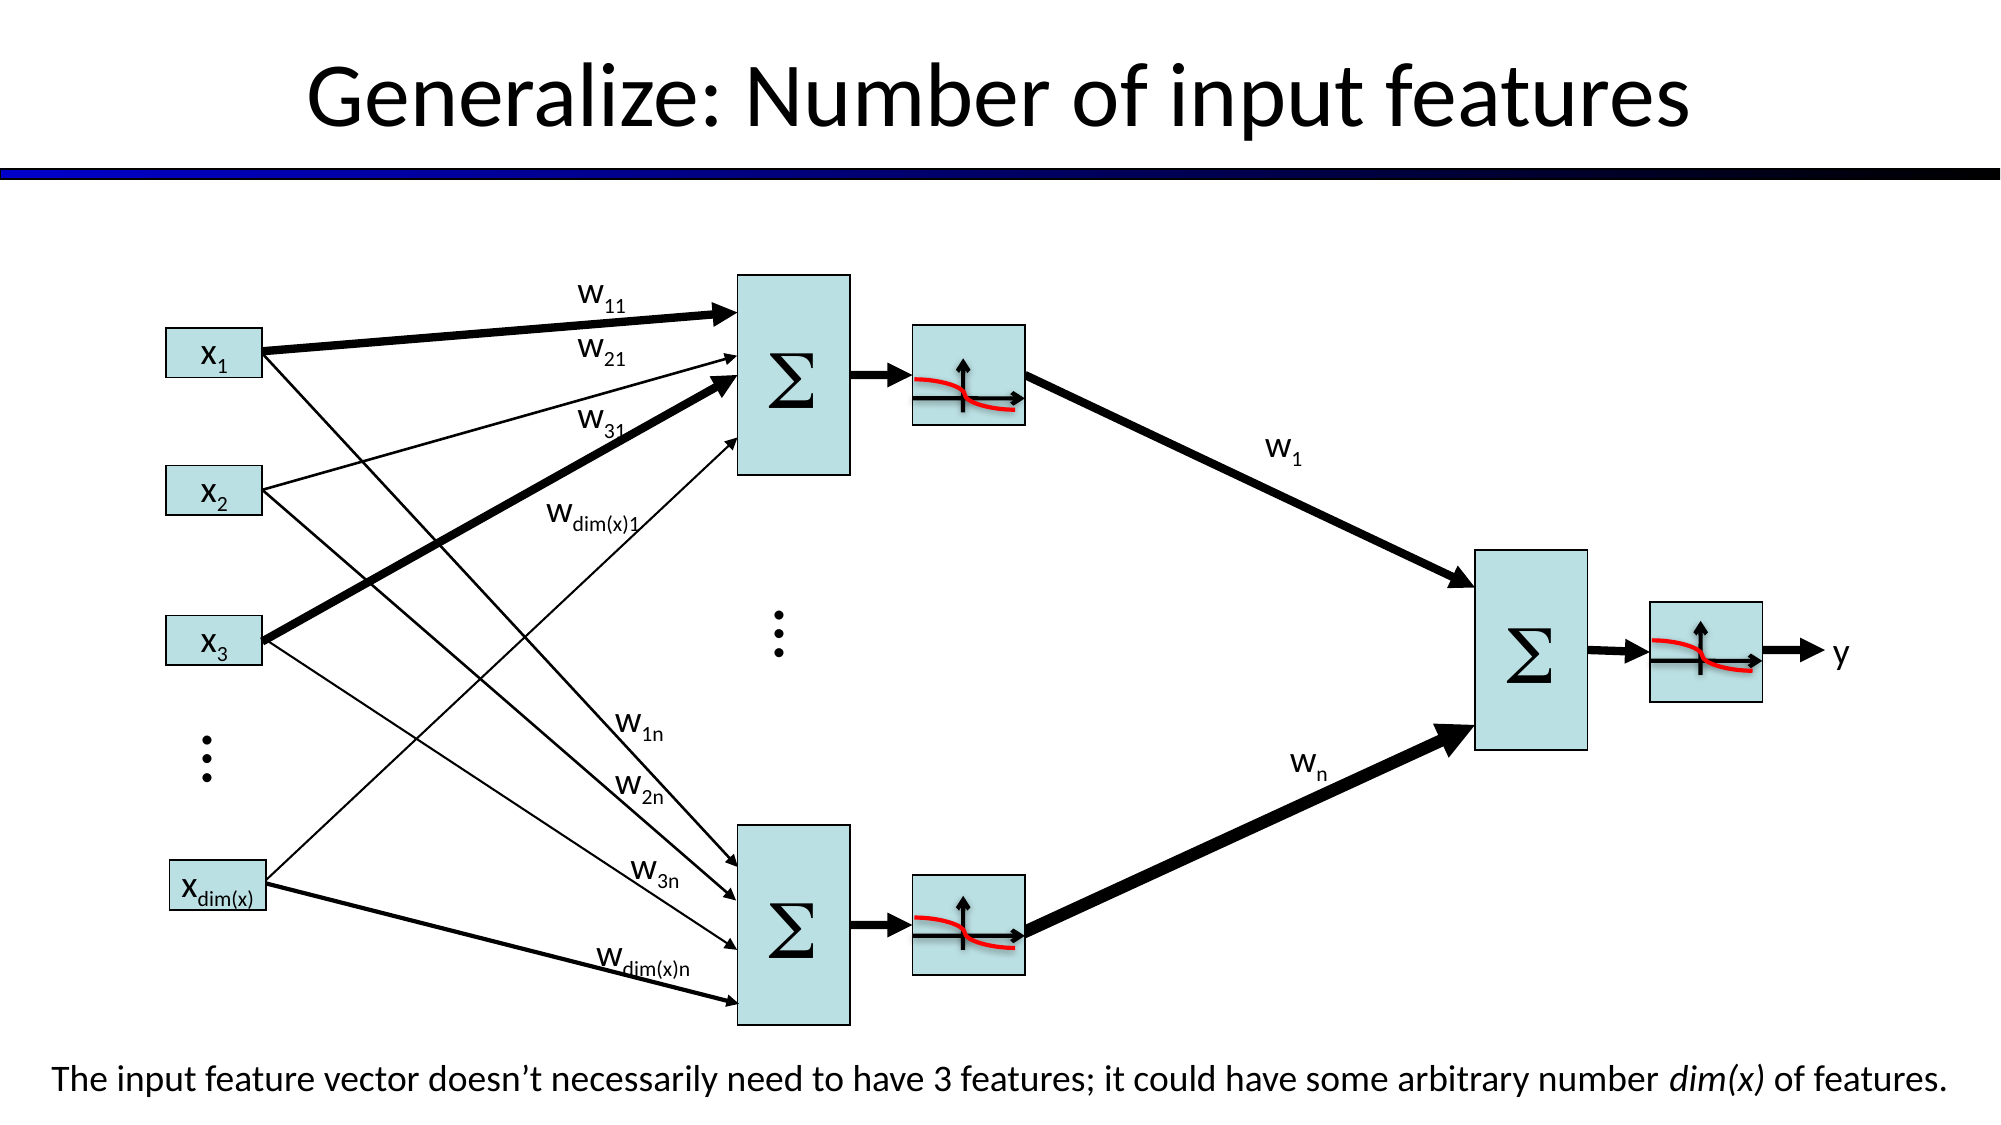

Generalize: Number of input features
w11
Σ

w21
>0?

x1

w31

w1

x2
wdim(x)1

Σ
…

x3
y

w1n
…

wn
w2n
Σ
w3n
xdim(x)
>0?

wdim(x)n

The input feature vector doesn’t necessarily need to have 3 features; it could have some arbitrary number dim(x) of features.